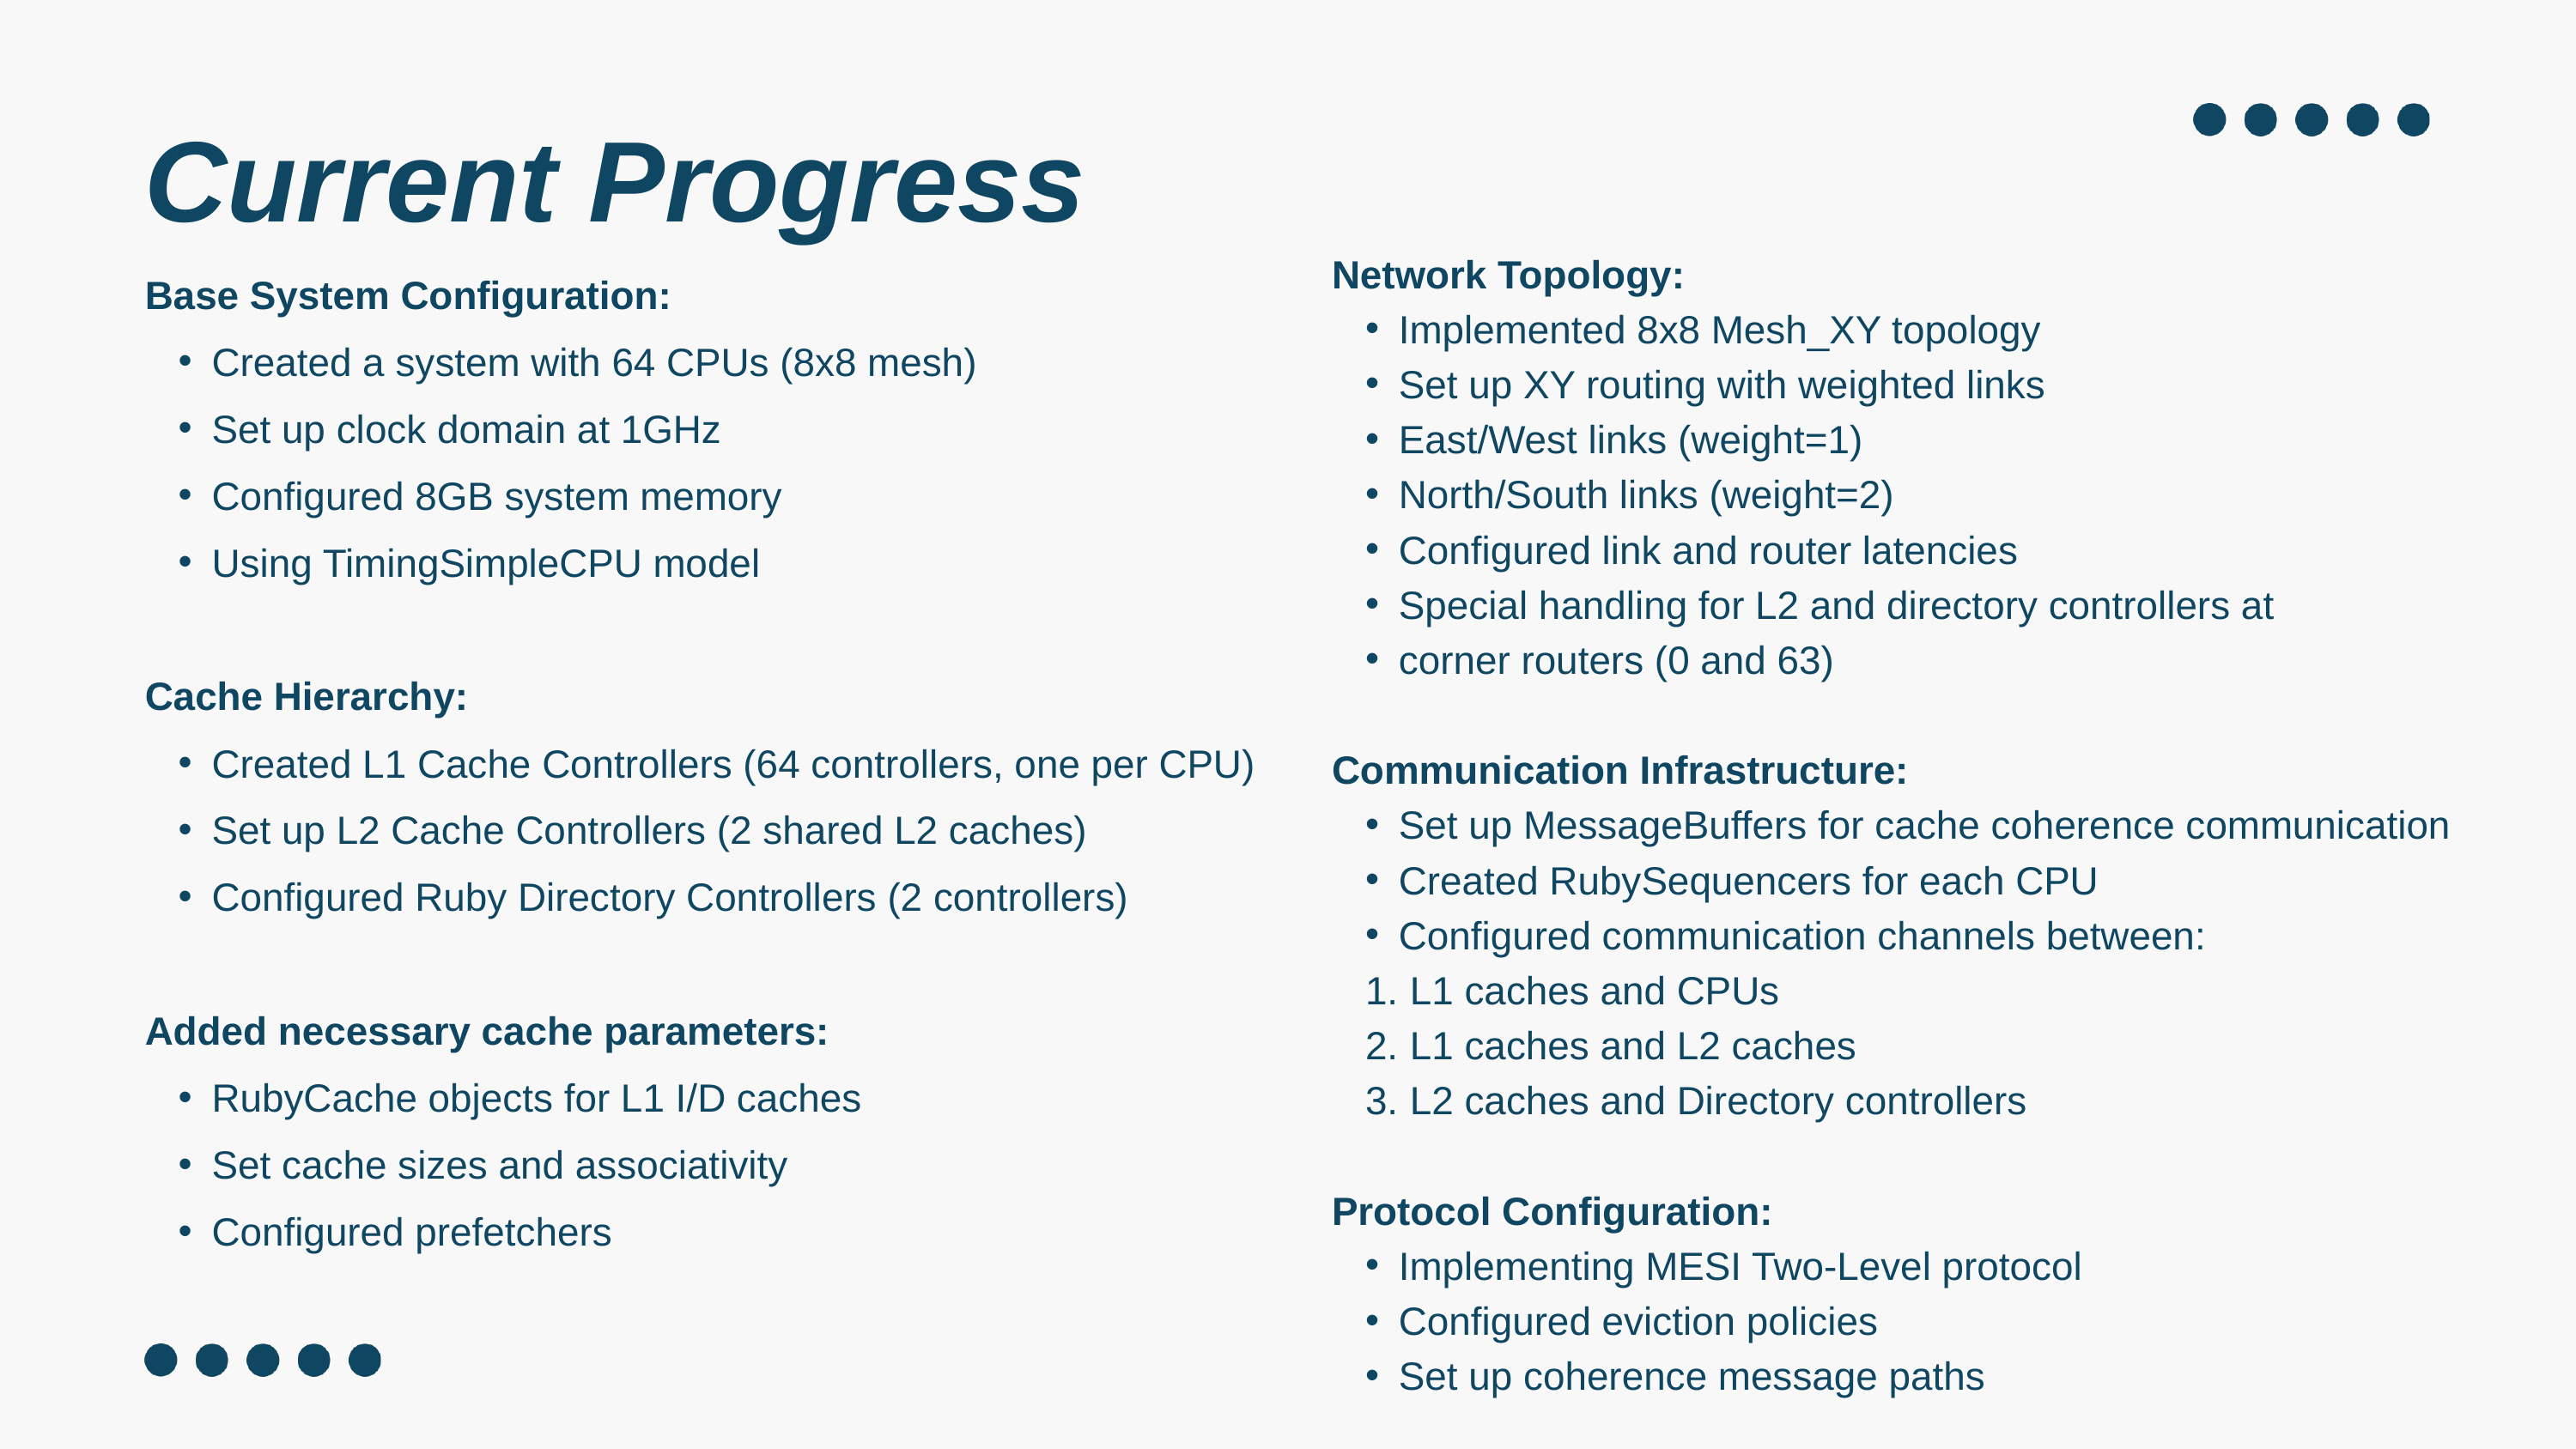

Current Progress

Network Topology:
Implemented 8x8 Mesh_XY topology
Set up XY routing with weighted links
East/West links (weight=1)
North/South links (weight=2)
Configured link and router latencies
Special handling for L2 and directory controllers at
corner routers (0 and 63)

Communication Infrastructure:
Set up MessageBuffers for cache coherence communication
Created RubySequencers for each CPU
Configured communication channels between:
 L1 caches and CPUs
 L1 caches and L2 caches
 L2 caches and Directory controllers

Protocol Configuration:
Implementing MESI Two-Level protocol
Configured eviction policies
Set up coherence message paths

Base System Configuration:
Created a system with 64 CPUs (8x8 mesh)
Set up clock domain at 1GHz
Configured 8GB system memory
Using TimingSimpleCPU model

Cache Hierarchy:
Created L1 Cache Controllers (64 controllers, one per CPU)
Set up L2 Cache Controllers (2 shared L2 caches)
Configured Ruby Directory Controllers (2 controllers)

Added necessary cache parameters:
RubyCache objects for L1 I/D caches
Set cache sizes and associativity
Configured prefetchers